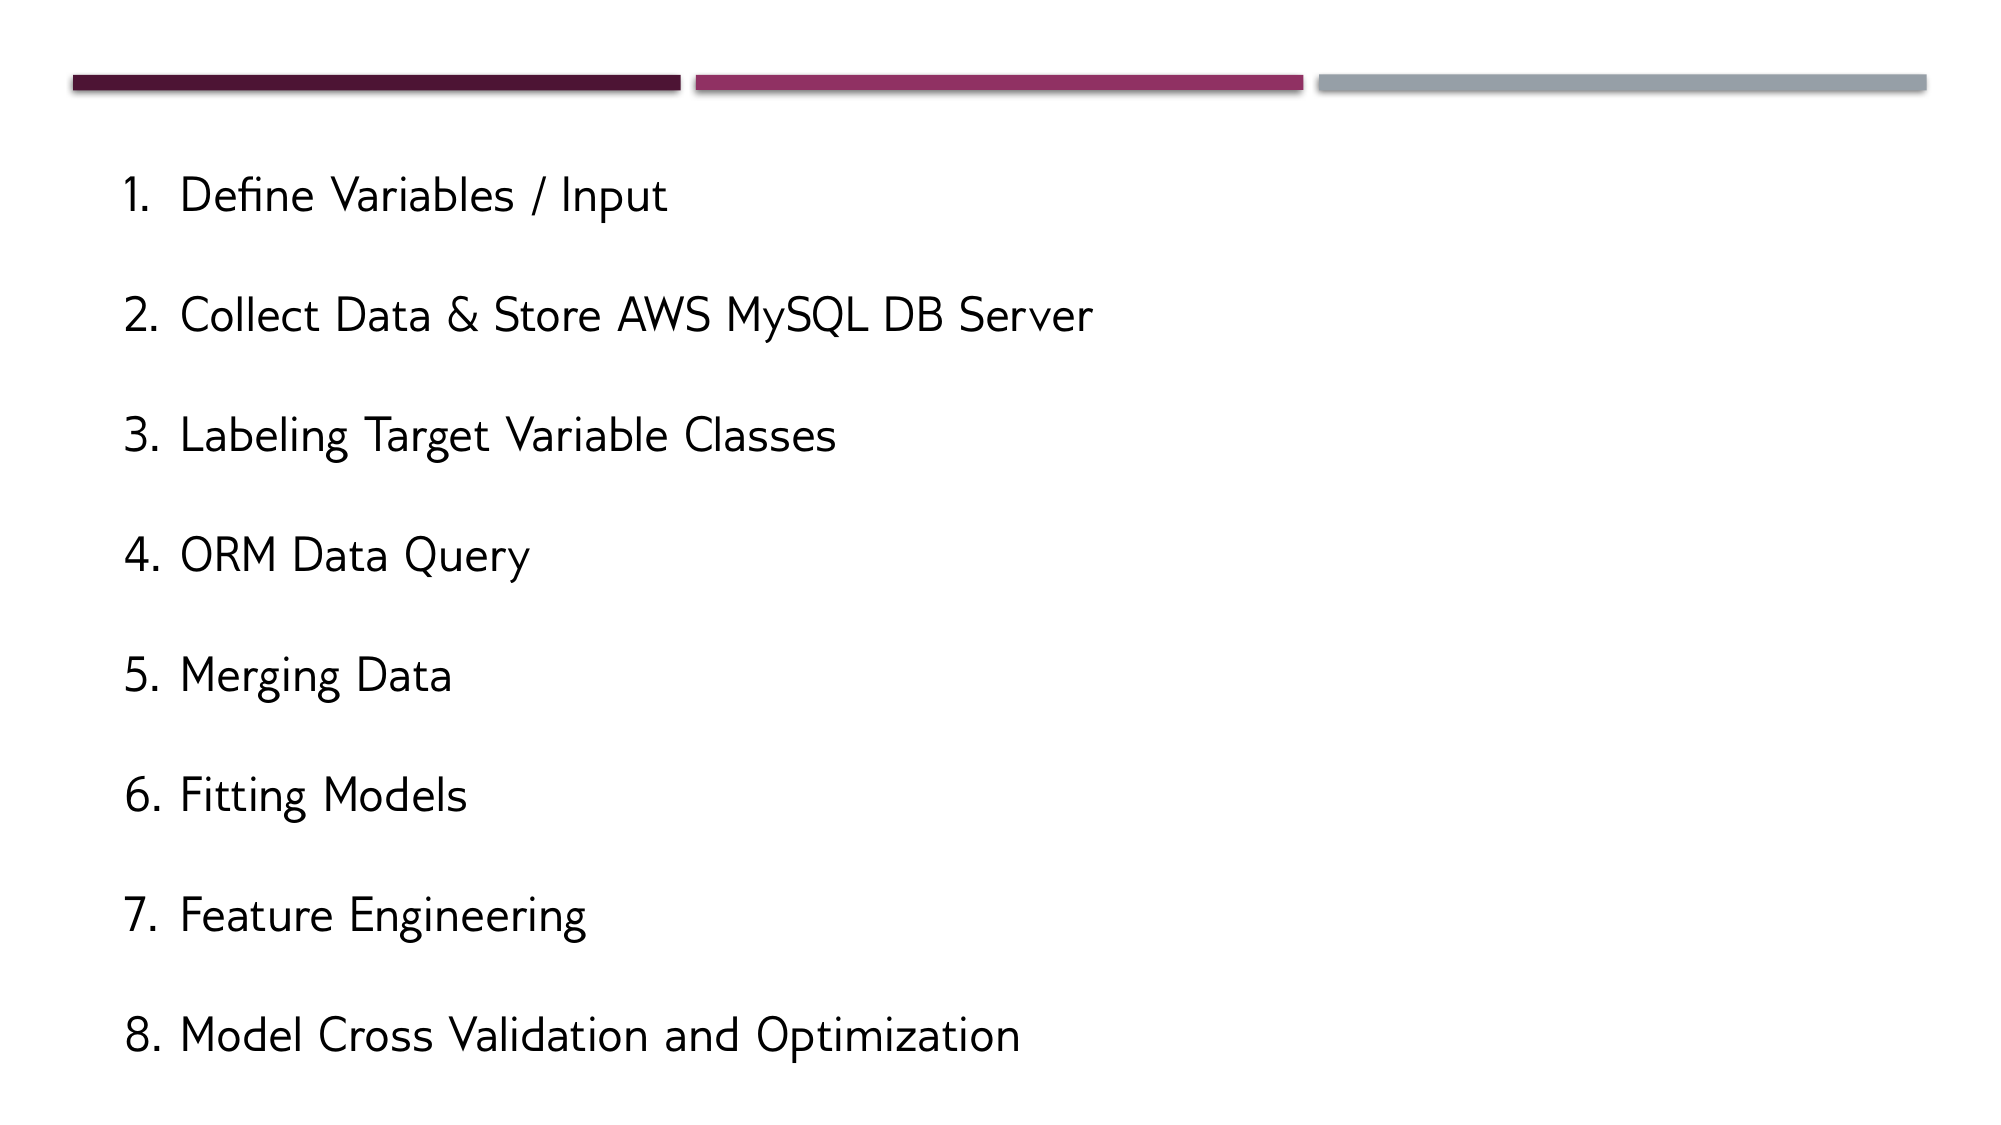

Define Variables / Input

Collect Data & Store AWS MySQL DB Server

Labeling Target Variable Classes

ORM Data Query

Merging Data

Fitting Models

Feature Engineering

Model Cross Validation and Optimization